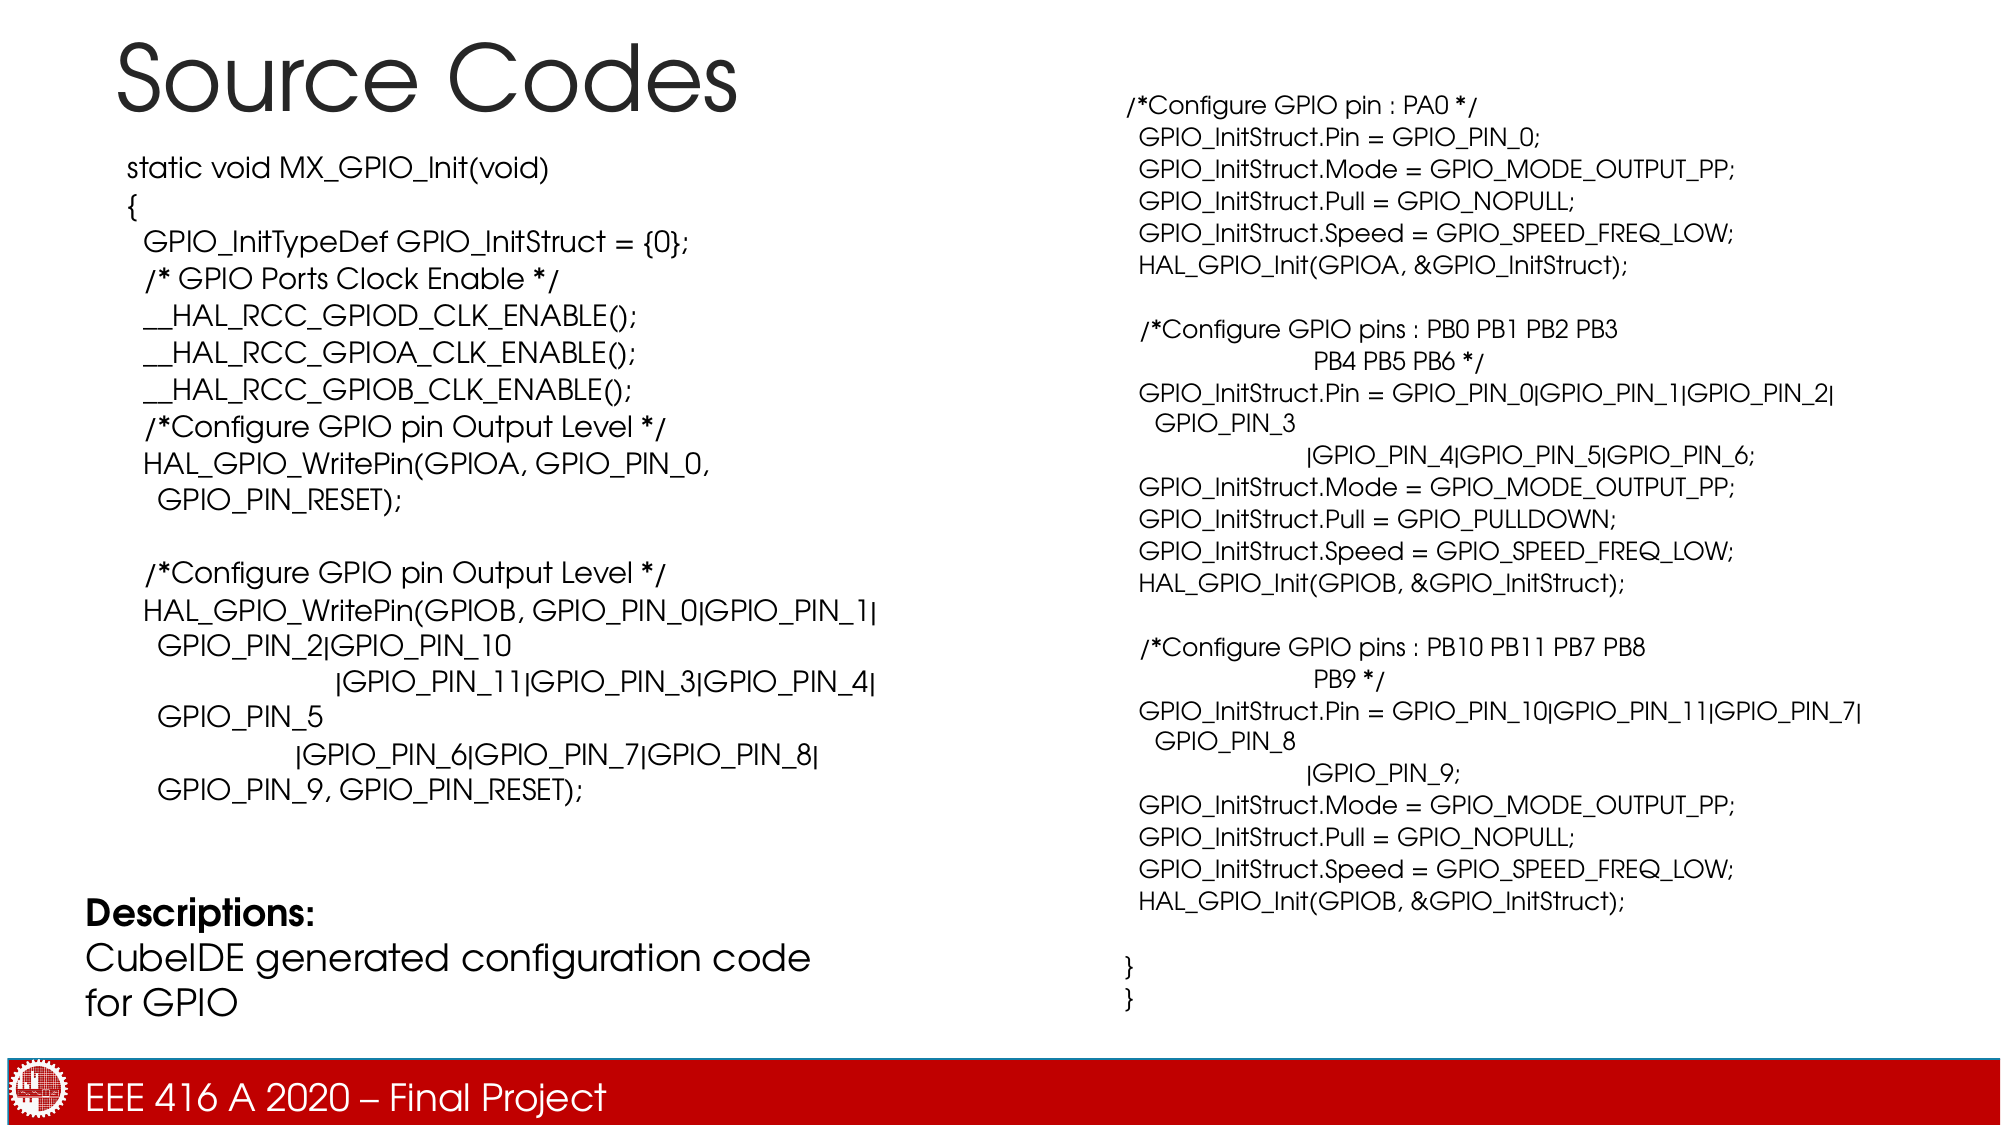

# Source Codes
/*Configure GPIO pin : PA0 */
  GPIO_InitStruct.Pin = GPIO_PIN_0;
  GPIO_InitStruct.Mode = GPIO_MODE_OUTPUT_PP;
  GPIO_InitStruct.Pull = GPIO_NOPULL;
  GPIO_InitStruct.Speed = GPIO_SPEED_FREQ_LOW;
  HAL_GPIO_Init(GPIOA, &GPIO_InitStruct);

  /*Configure GPIO pins : PB0 PB1 PB2 PB3
                           PB4 PB5 PB6 */
  GPIO_InitStruct.Pin = GPIO_PIN_0|GPIO_PIN_1|GPIO_PIN_2|GPIO_PIN_3
                          |GPIO_PIN_4|GPIO_PIN_5|GPIO_PIN_6;
  GPIO_InitStruct.Mode = GPIO_MODE_OUTPUT_PP;
  GPIO_InitStruct.Pull = GPIO_PULLDOWN;
  GPIO_InitStruct.Speed = GPIO_SPEED_FREQ_LOW;
  HAL_GPIO_Init(GPIOB, &GPIO_InitStruct);

  /*Configure GPIO pins : PB10 PB11 PB7 PB8
                           PB9 */
  GPIO_InitStruct.Pin = GPIO_PIN_10|GPIO_PIN_11|GPIO_PIN_7|GPIO_PIN_8
                          |GPIO_PIN_9;
  GPIO_InitStruct.Mode = GPIO_MODE_OUTPUT_PP;
  GPIO_InitStruct.Pull = GPIO_NOPULL;
  GPIO_InitStruct.Speed = GPIO_SPEED_FREQ_LOW;
  HAL_GPIO_Init(GPIOB, &GPIO_InitStruct);

}
}

static void MX_GPIO_Init(void)
{
  GPIO_InitTypeDef GPIO_InitStruct = {0};
  /* GPIO Ports Clock Enable */
  __HAL_RCC_GPIOD_CLK_ENABLE();
  __HAL_RCC_GPIOA_CLK_ENABLE();
  __HAL_RCC_GPIOB_CLK_ENABLE();
  /*Configure GPIO pin Output Level */
  HAL_GPIO_WritePin(GPIOA, GPIO_PIN_0, GPIO_PIN_RESET);

  /*Configure GPIO pin Output Level */
  HAL_GPIO_WritePin(GPIOB, GPIO_PIN_0|GPIO_PIN_1|GPIO_PIN_2|GPIO_PIN_10
                          |GPIO_PIN_11|GPIO_PIN_3|GPIO_PIN_4|GPIO_PIN_5
                     |GPIO_PIN_6|GPIO_PIN_7|GPIO_PIN_8|GPIO_PIN_9, GPIO_PIN_RESET);

Descriptions:
CubeIDE generated configuration code for GPIO
EEE 416 A 2020 – Final Project